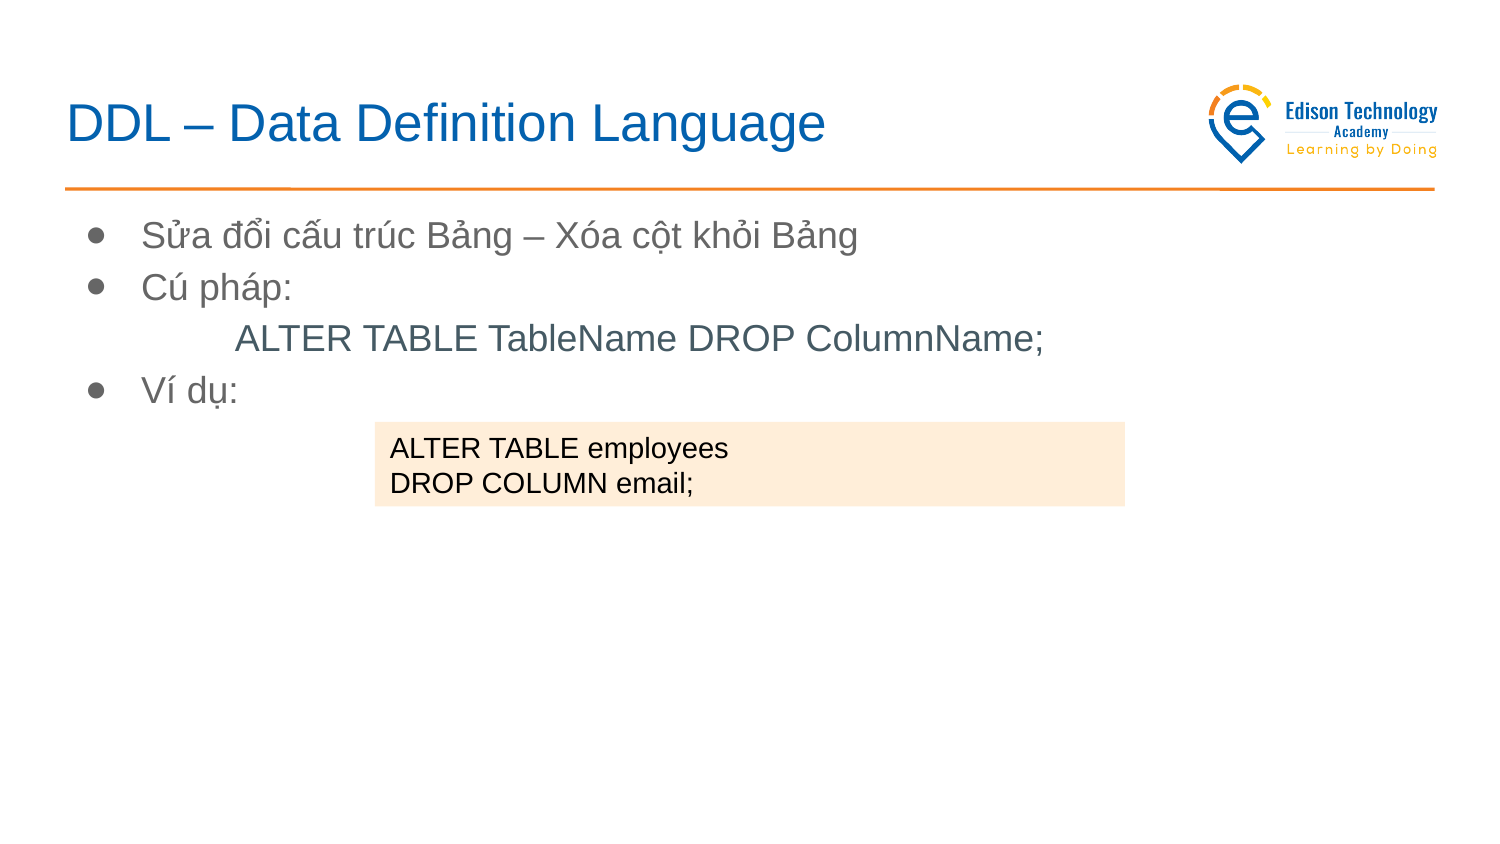

# DDL – Data Definition Language
Sửa đổi cấu trúc Bảng – Xóa cột khỏi Bảng
Cú pháp:
	ALTER TABLE TableName DROP ColumnName;
Ví dụ:

ALTER TABLE employees
DROP COLUMN email;